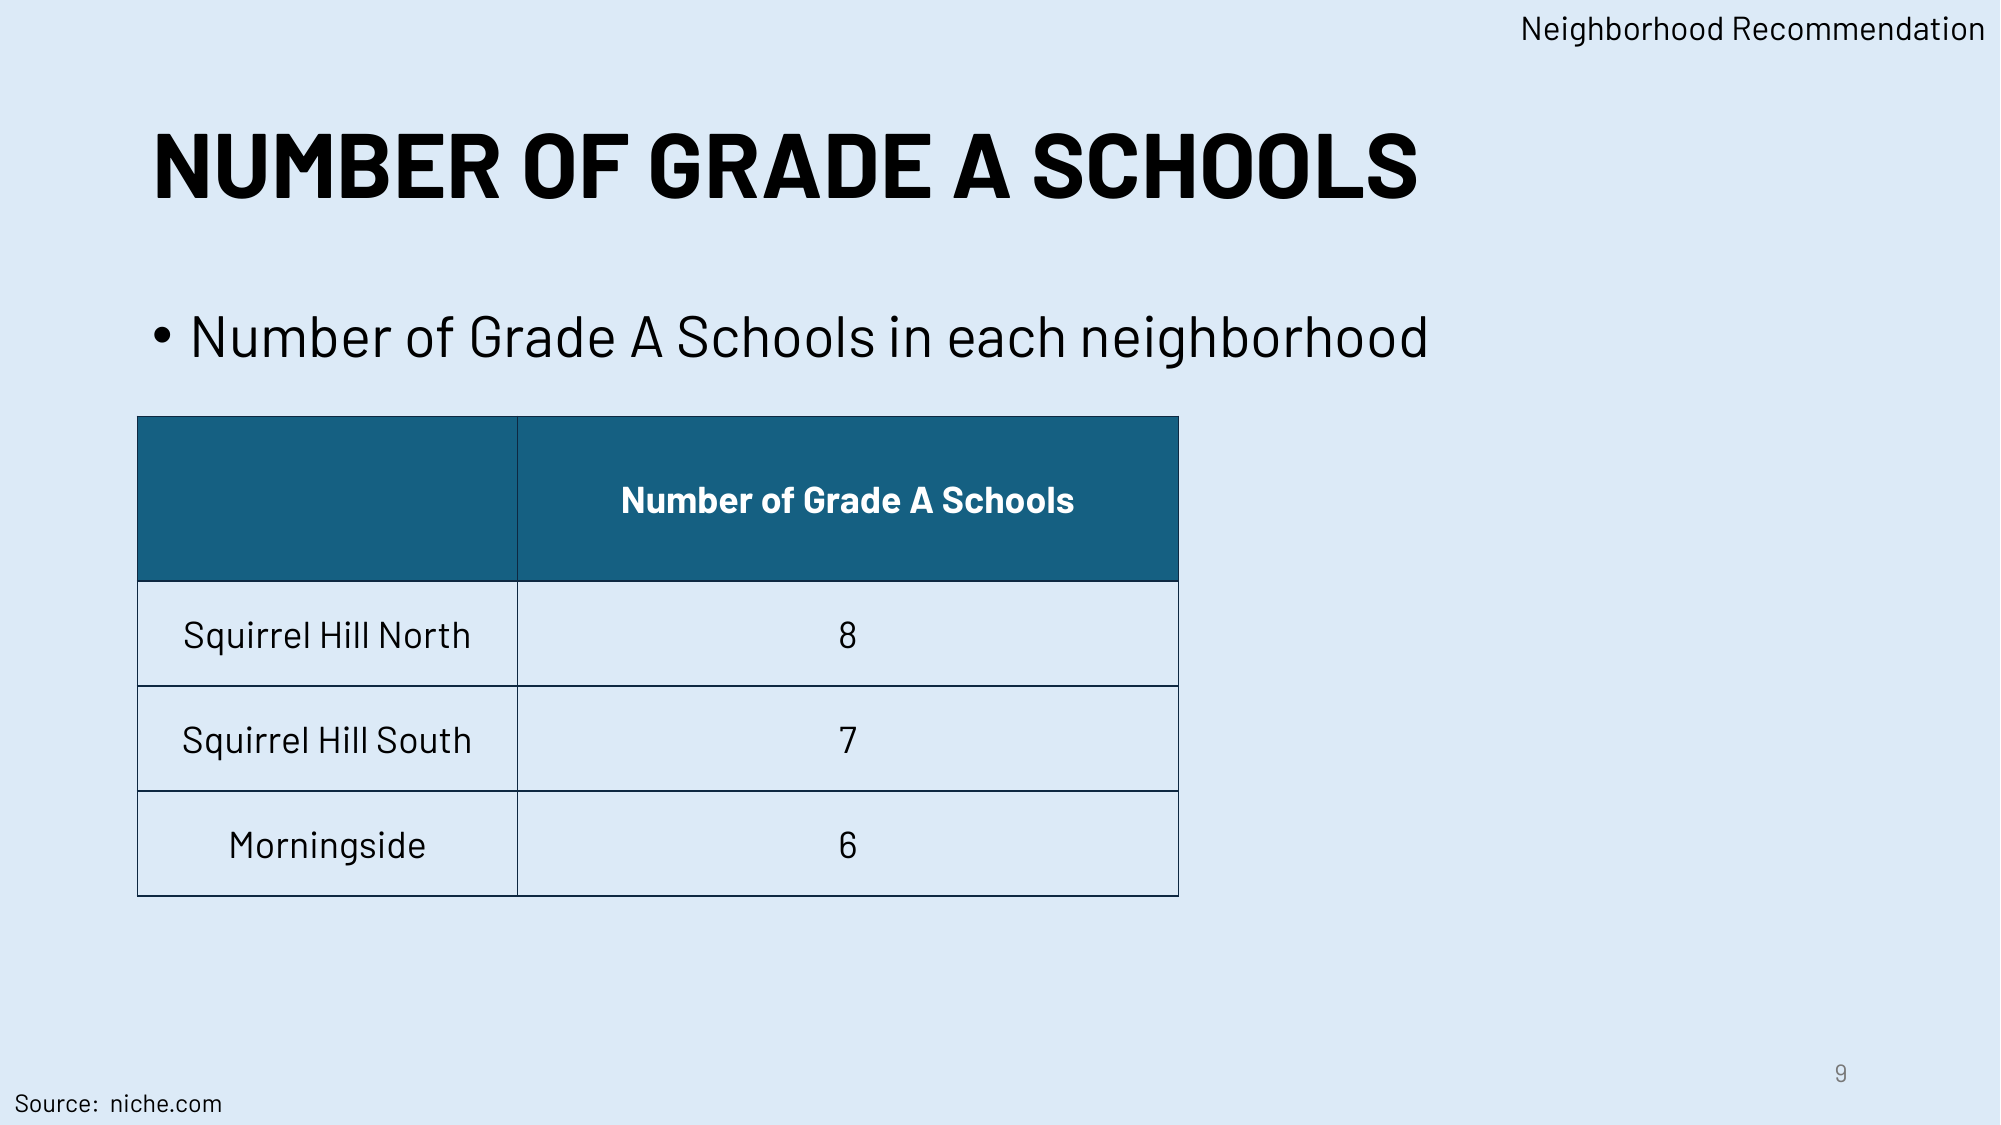

Neighborhood Recommendation
# NUMBER OF GRADE A SCHOOLS
Number of Grade A Schools in each neighborhood
|  | Number of Grade A Schools |
| --- | --- |
| Squirrel Hill North | 8 |
| Squirrel Hill South | 7 |
| Morningside | 6 |
9
Source:  niche.com